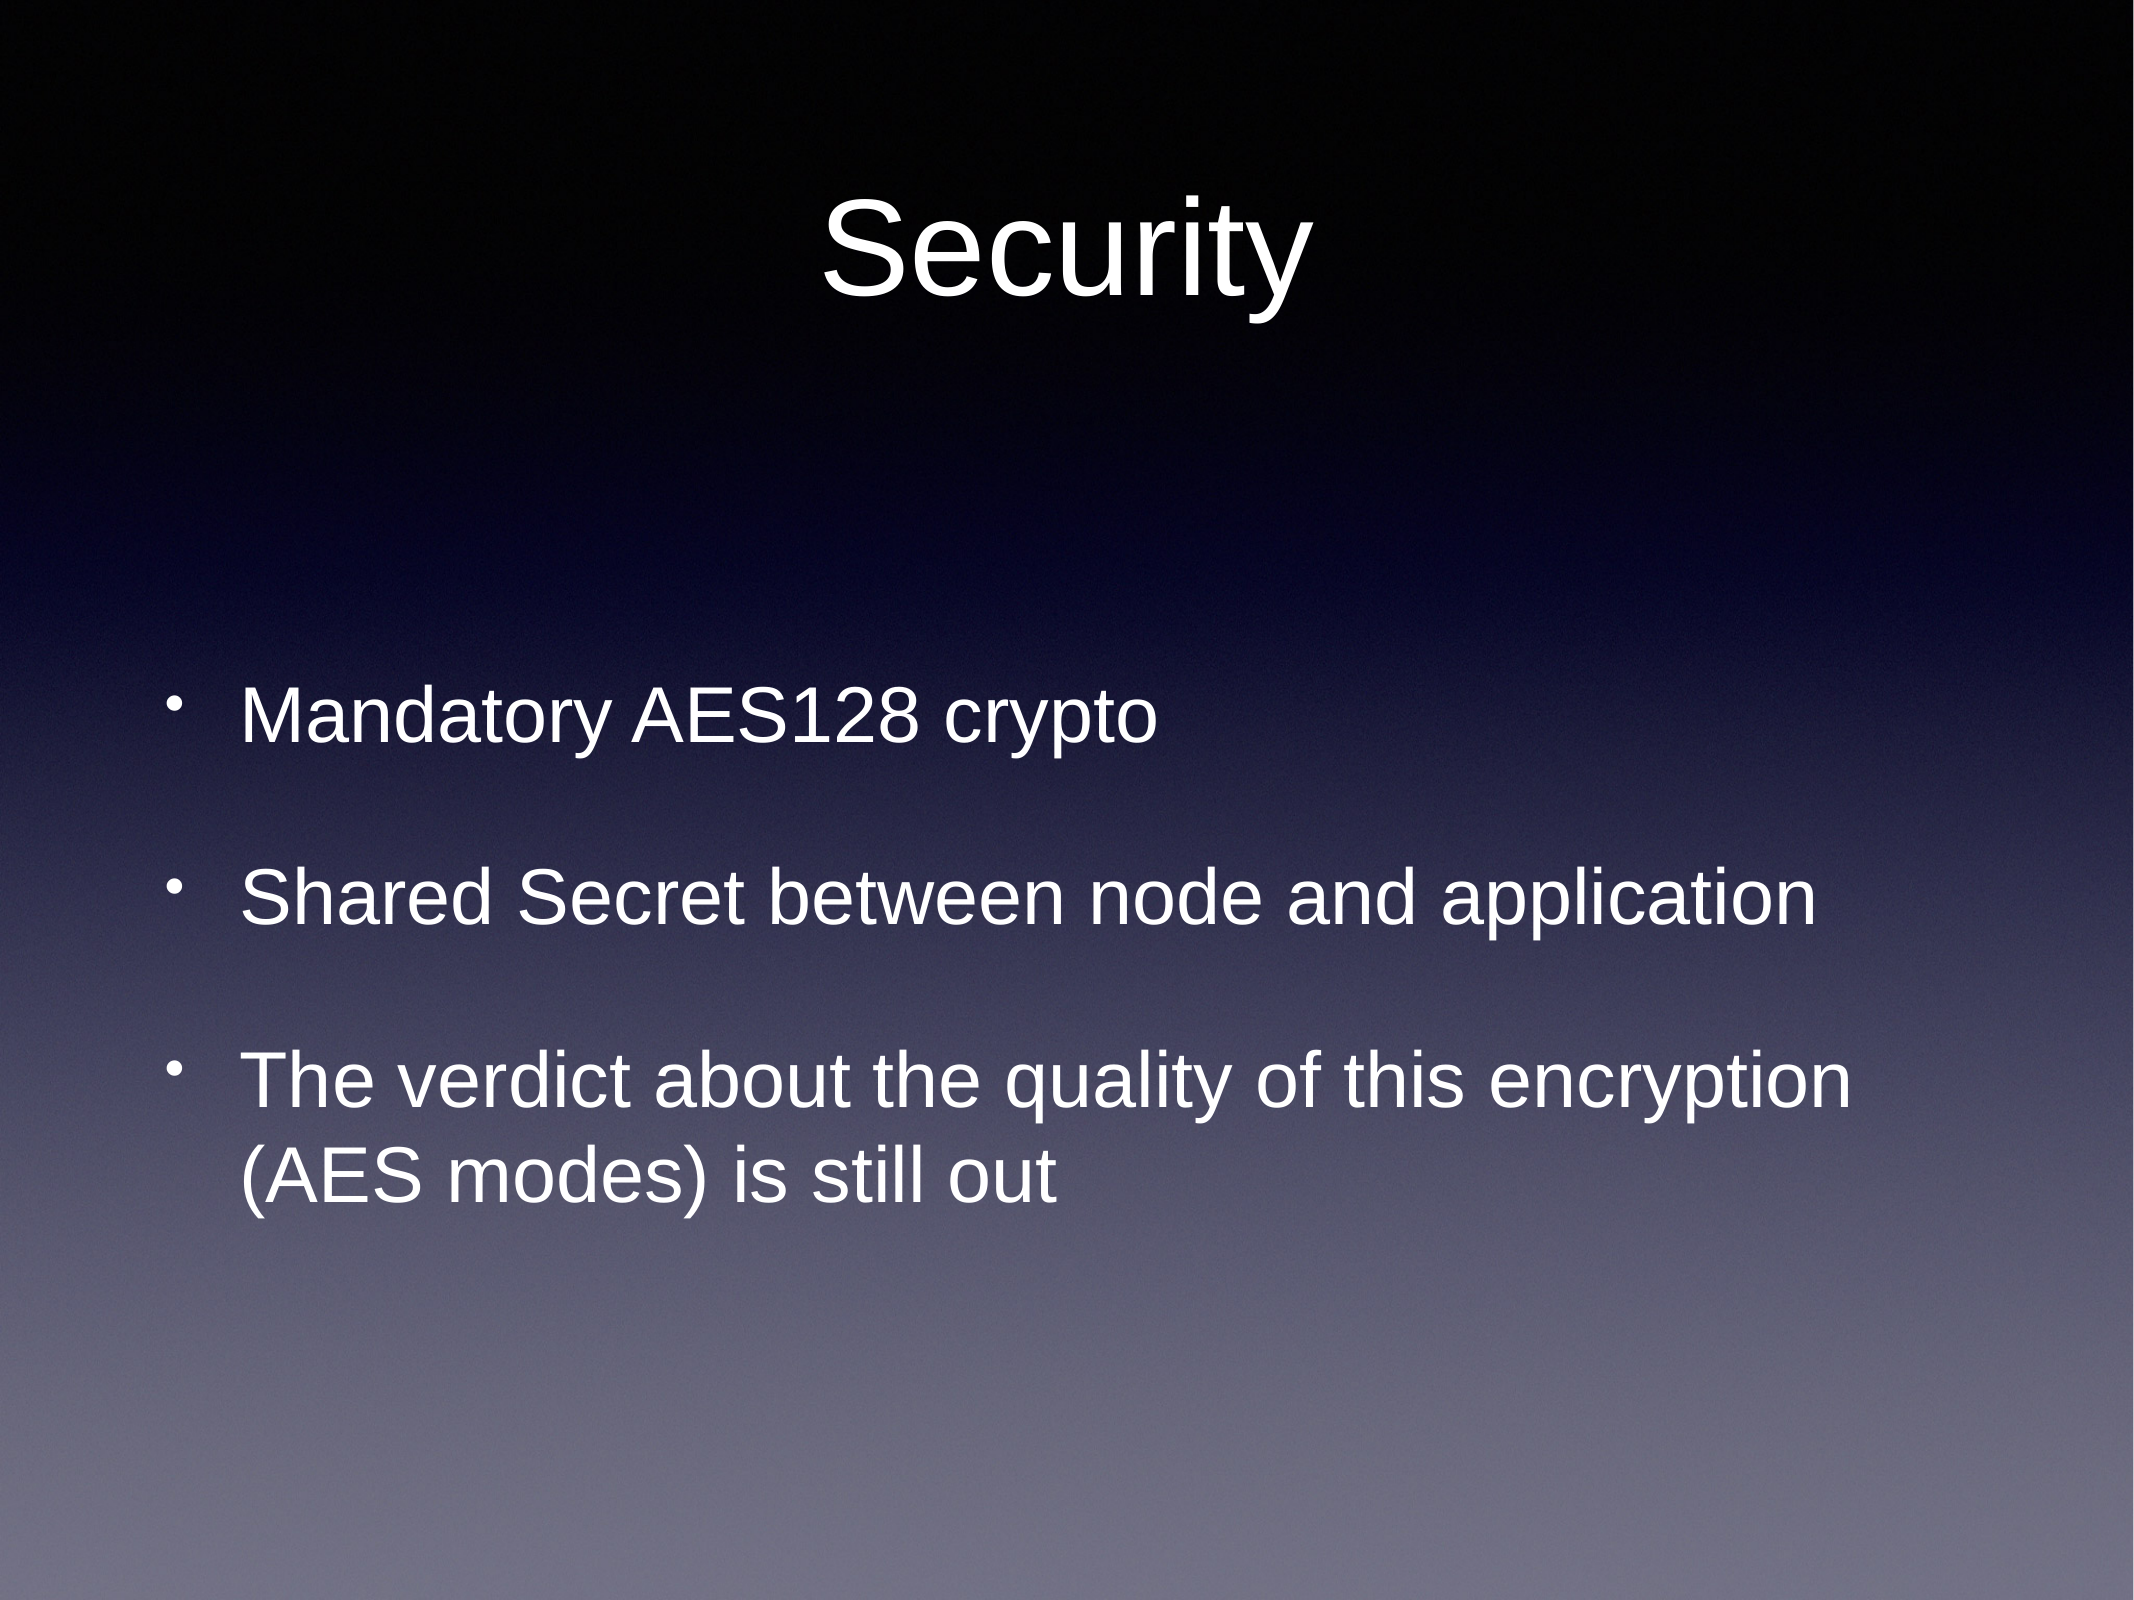

# Security
Mandatory AES128 crypto
Shared Secret between node and application
The verdict about the quality of this encryption (AES modes) is still out